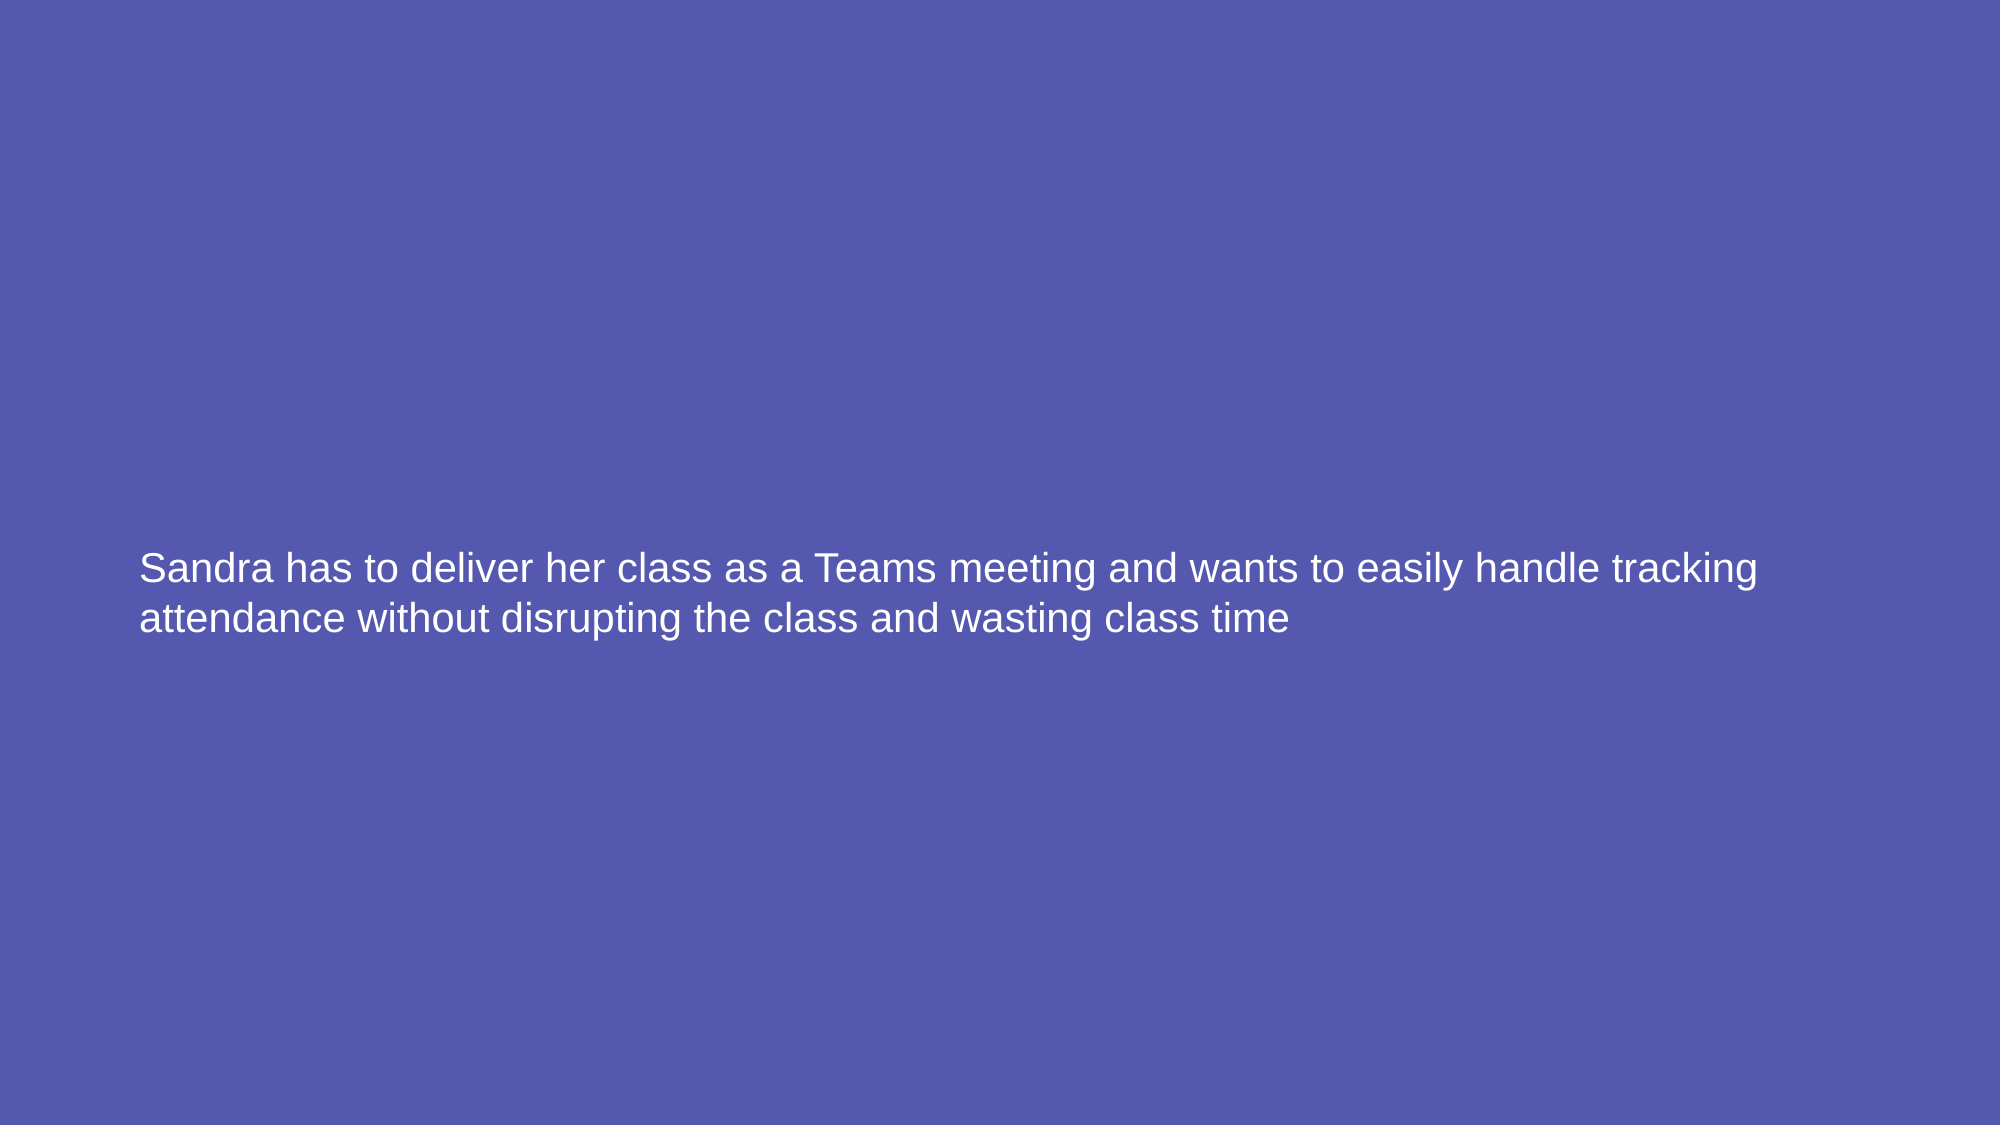

Sandra has to deliver her class as a Teams meeting and wants to easily handle tracking attendance without disrupting the class and wasting class time